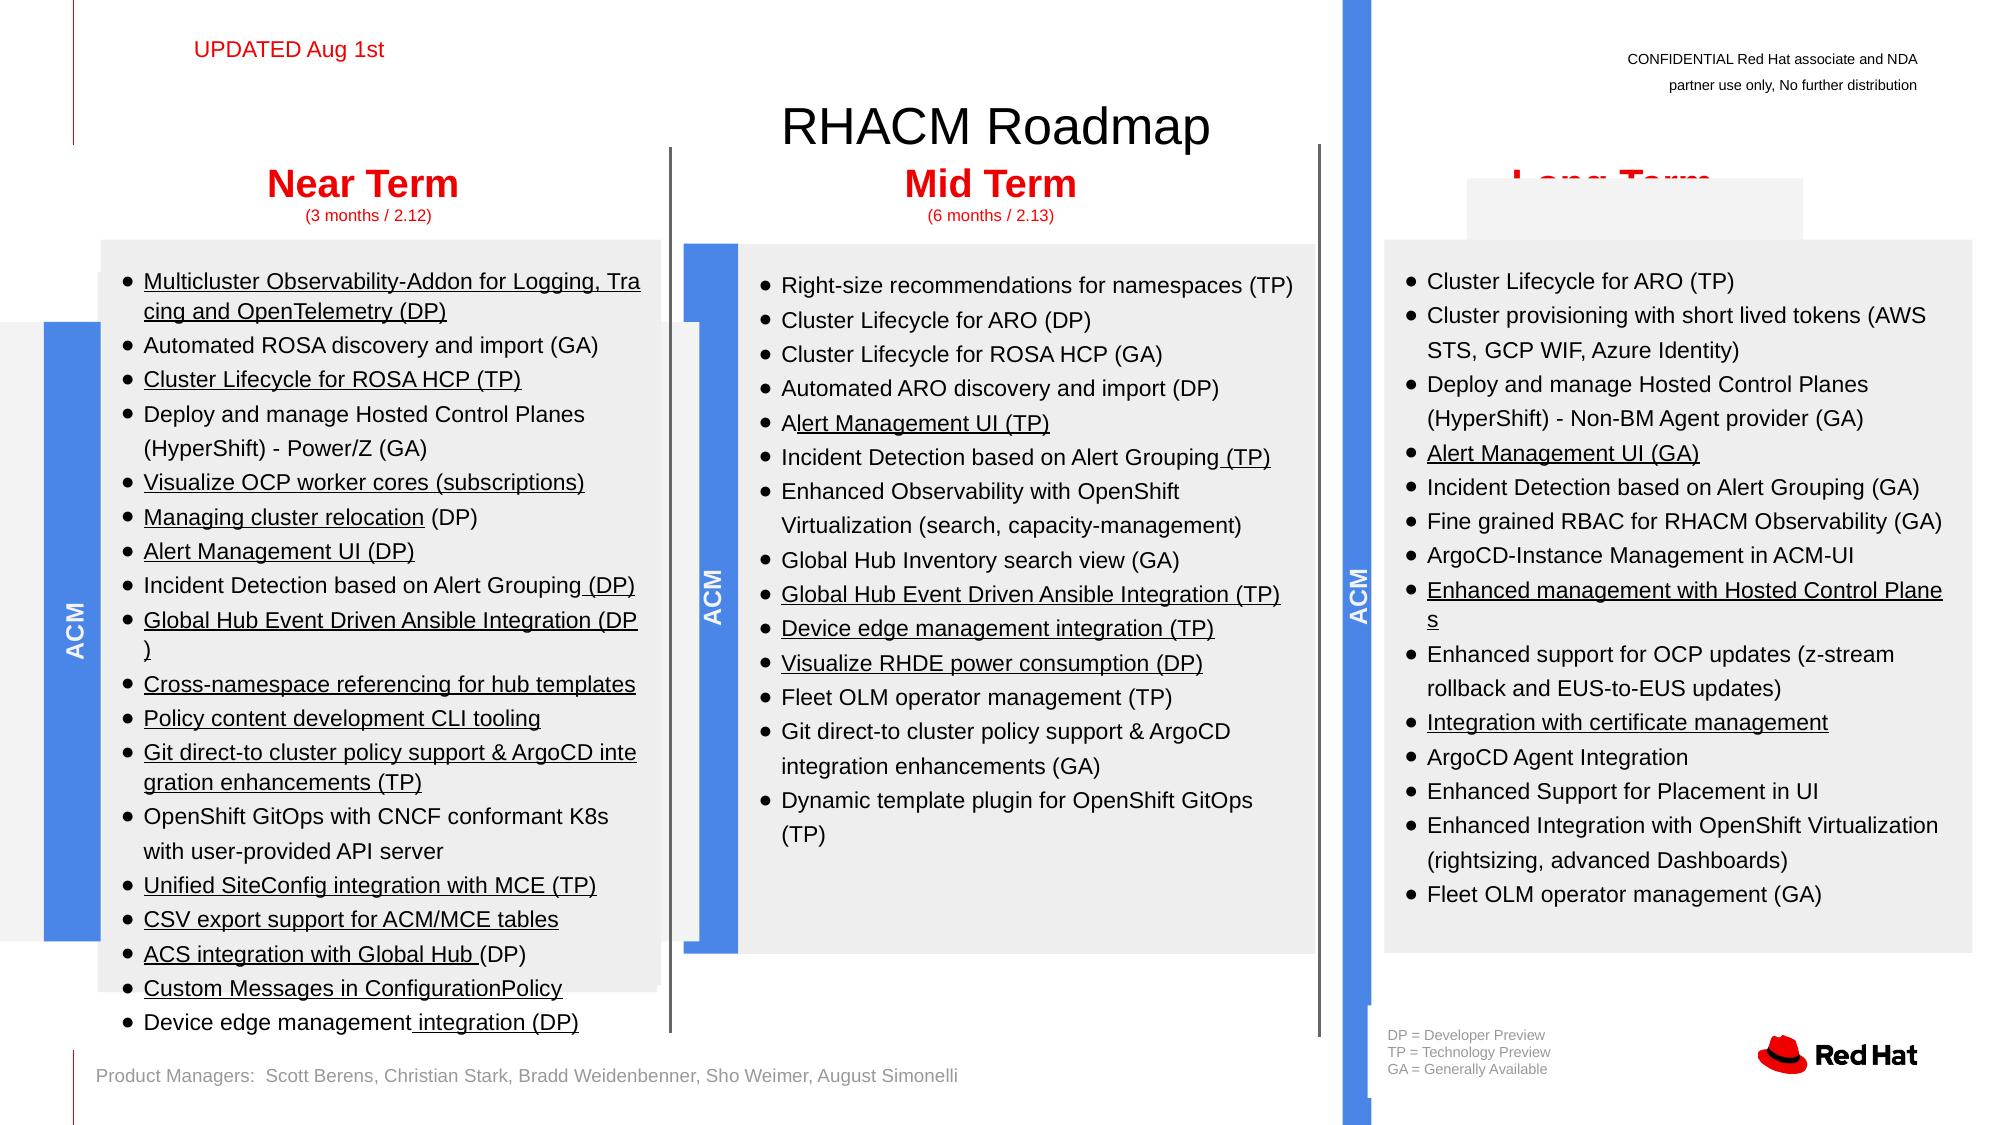

UPDATED Aug 1st
RHACM Roadmap
Near Term
(3 months / 2.12)
Mid Term
(6 months / 2.13)

Long Term
(9+ months / 2.14+)
Cluster Lifecycle for ARO (TP)
Cluster provisioning with short lived tokens (AWS STS, GCP WIF, Azure Identity)
Deploy and manage Hosted Control Planes (HyperShift) - Non-BM Agent provider (GA)
Alert Management UI (GA)
Incident Detection based on Alert Grouping (GA)
Fine grained RBAC for RHACM Observability (GA)
ArgoCD-Instance Management in ACM-UI
Enhanced management with Hosted Control Planes
Enhanced support for OCP updates (z-stream rollback and EUS-to-EUS updates)
Integration with certificate management
ArgoCD Agent Integration
Enhanced Support for Placement in UI
Enhanced Integration with OpenShift Virtualization (rightsizing, advanced Dashboards)
Fleet OLM operator management (GA)

ACM
Multicluster Observability-Addon for Logging, Tracing and OpenTelemetry (DP)
Automated ROSA discovery and import (GA)
Cluster Lifecycle for ROSA HCP (TP)
Deploy and manage Hosted Control Planes (HyperShift) - Power/Z (GA)
Visualize OCP worker cores (subscriptions)
Managing cluster relocation (DP)
Alert Management UI (DP)
Incident Detection based on Alert Grouping (DP)
Global Hub Event Driven Ansible Integration (DP)
Cross-namespace referencing for hub templates
Policy content development CLI tooling
Git direct-to cluster policy support & ArgoCD integration enhancements (TP)
OpenShift GitOps with CNCF conformant K8s with user-provided API server
Unified SiteConfig integration with MCE (TP)
CSV export support for ACM/MCE tables
ACS integration with Global Hub (DP)
Custom Messages in ConfigurationPolicy
Device edge management integration (DP)
Right-size recommendations for namespaces (TP)
Cluster Lifecycle for ARO (DP)
Cluster Lifecycle for ROSA HCP (GA)
Automated ARO discovery and import (DP)
Alert Management UI (TP)
Incident Detection based on Alert Grouping (TP)
Enhanced Observability with OpenShift Virtualization (search, capacity-management)
Global Hub Inventory search view (GA)
Global Hub Event Driven Ansible Integration (TP)
Device edge management integration (TP)
Visualize RHDE power consumption (DP)
Fleet OLM operator management (TP)
Git direct-to cluster policy support & ArgoCD integration enhancements (GA)
Dynamic template plugin for OpenShift GitOps (TP)

ACM
ACM
DP = Developer Preview
TP = Technology Preview
GA = Generally Available
Product Managers:  Scott Berens, Christian Stark, Bradd Weidenbenner, Sho Weimer, August Simonelli
3